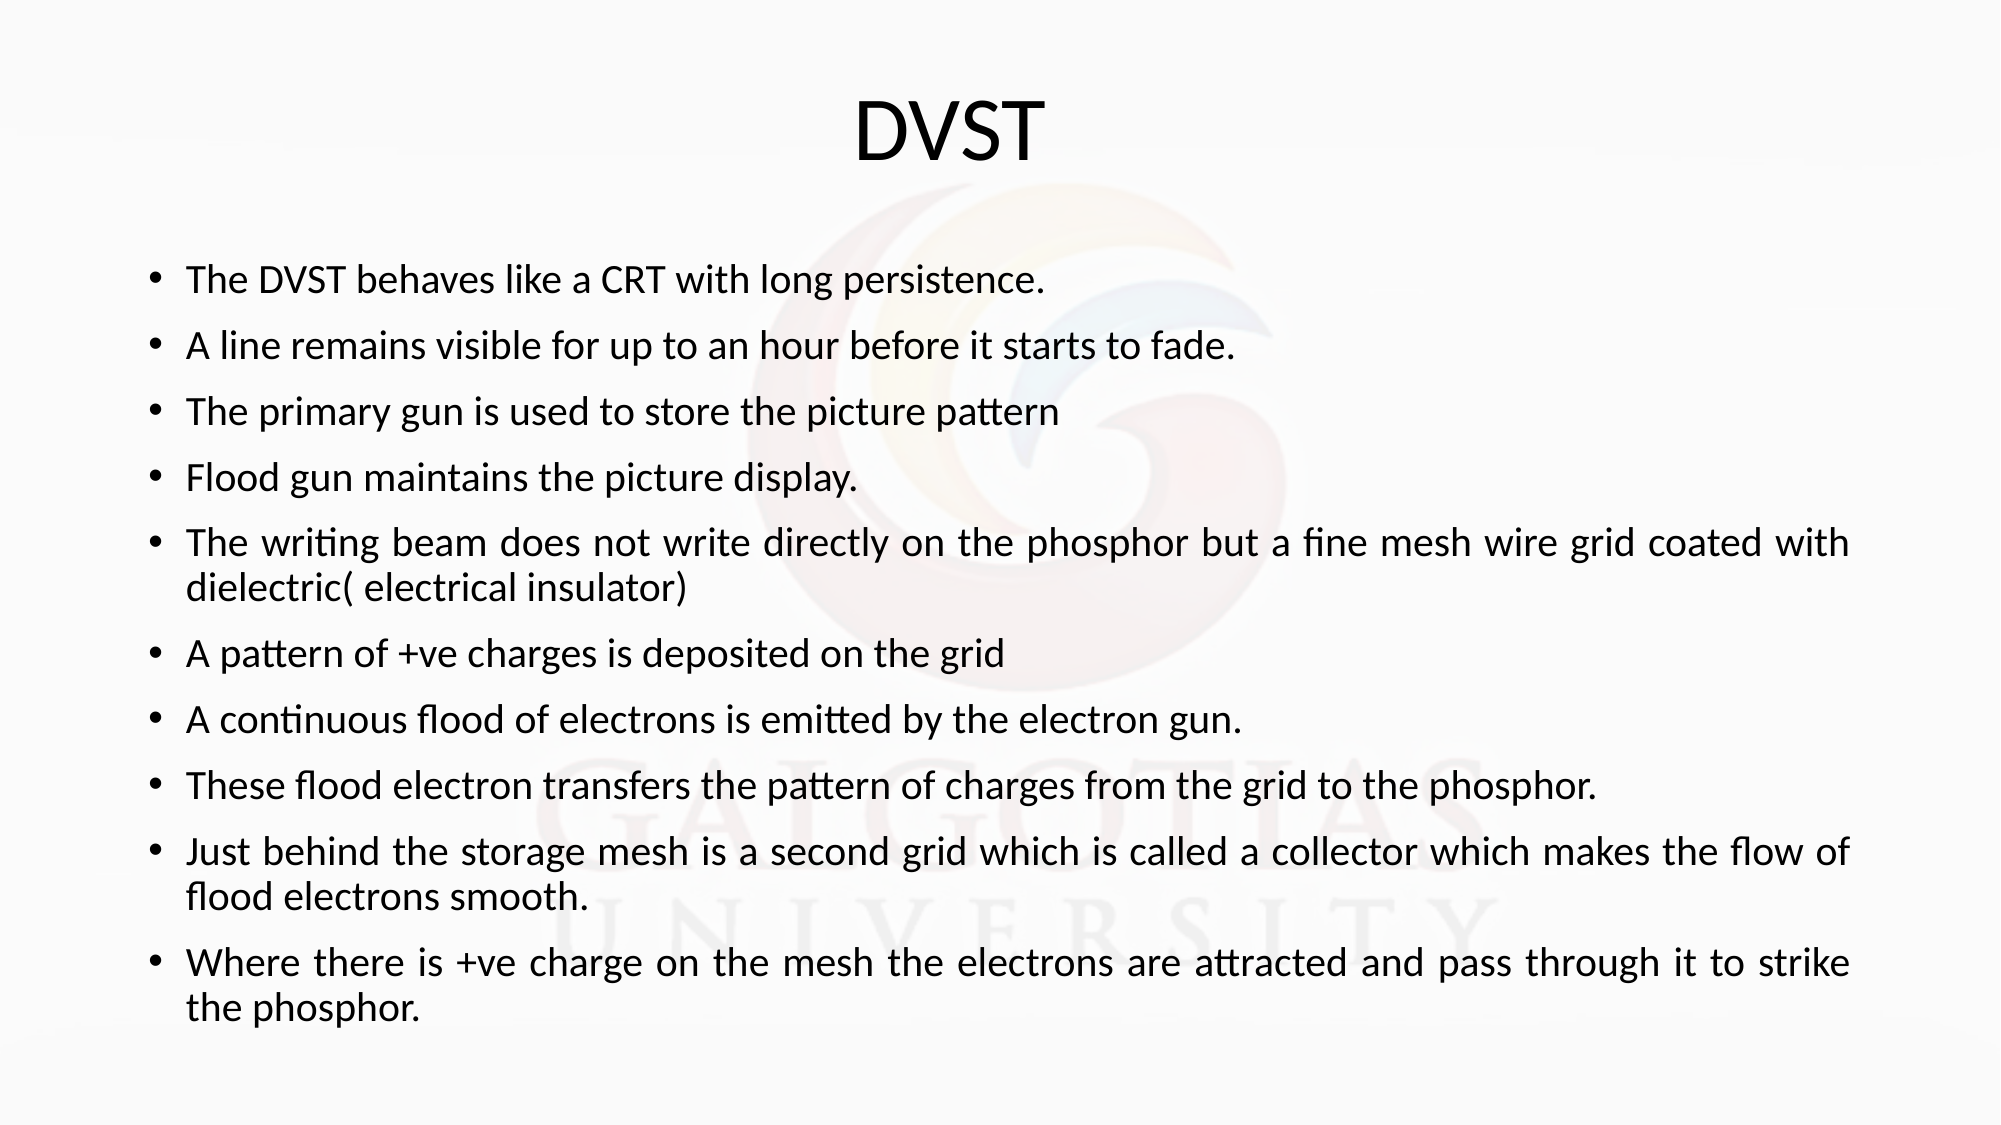

# DVST
The DVST behaves like a CRT with long persistence.
A line remains visible for up to an hour before it starts to fade.
The primary gun is used to store the picture pattern
Flood gun maintains the picture display.
The writing beam does not write directly on the phosphor but a fine mesh wire grid coated with dielectric( electrical insulator)
A pattern of +ve charges is deposited on the grid
A continuous flood of electrons is emitted by the electron gun.
These flood electron transfers the pattern of charges from the grid to the phosphor.
Just behind the storage mesh is a second grid which is called a collector which makes the flow of flood electrons smooth.
Where there is +ve charge on the mesh the electrons are attracted and pass through it to strike the phosphor.